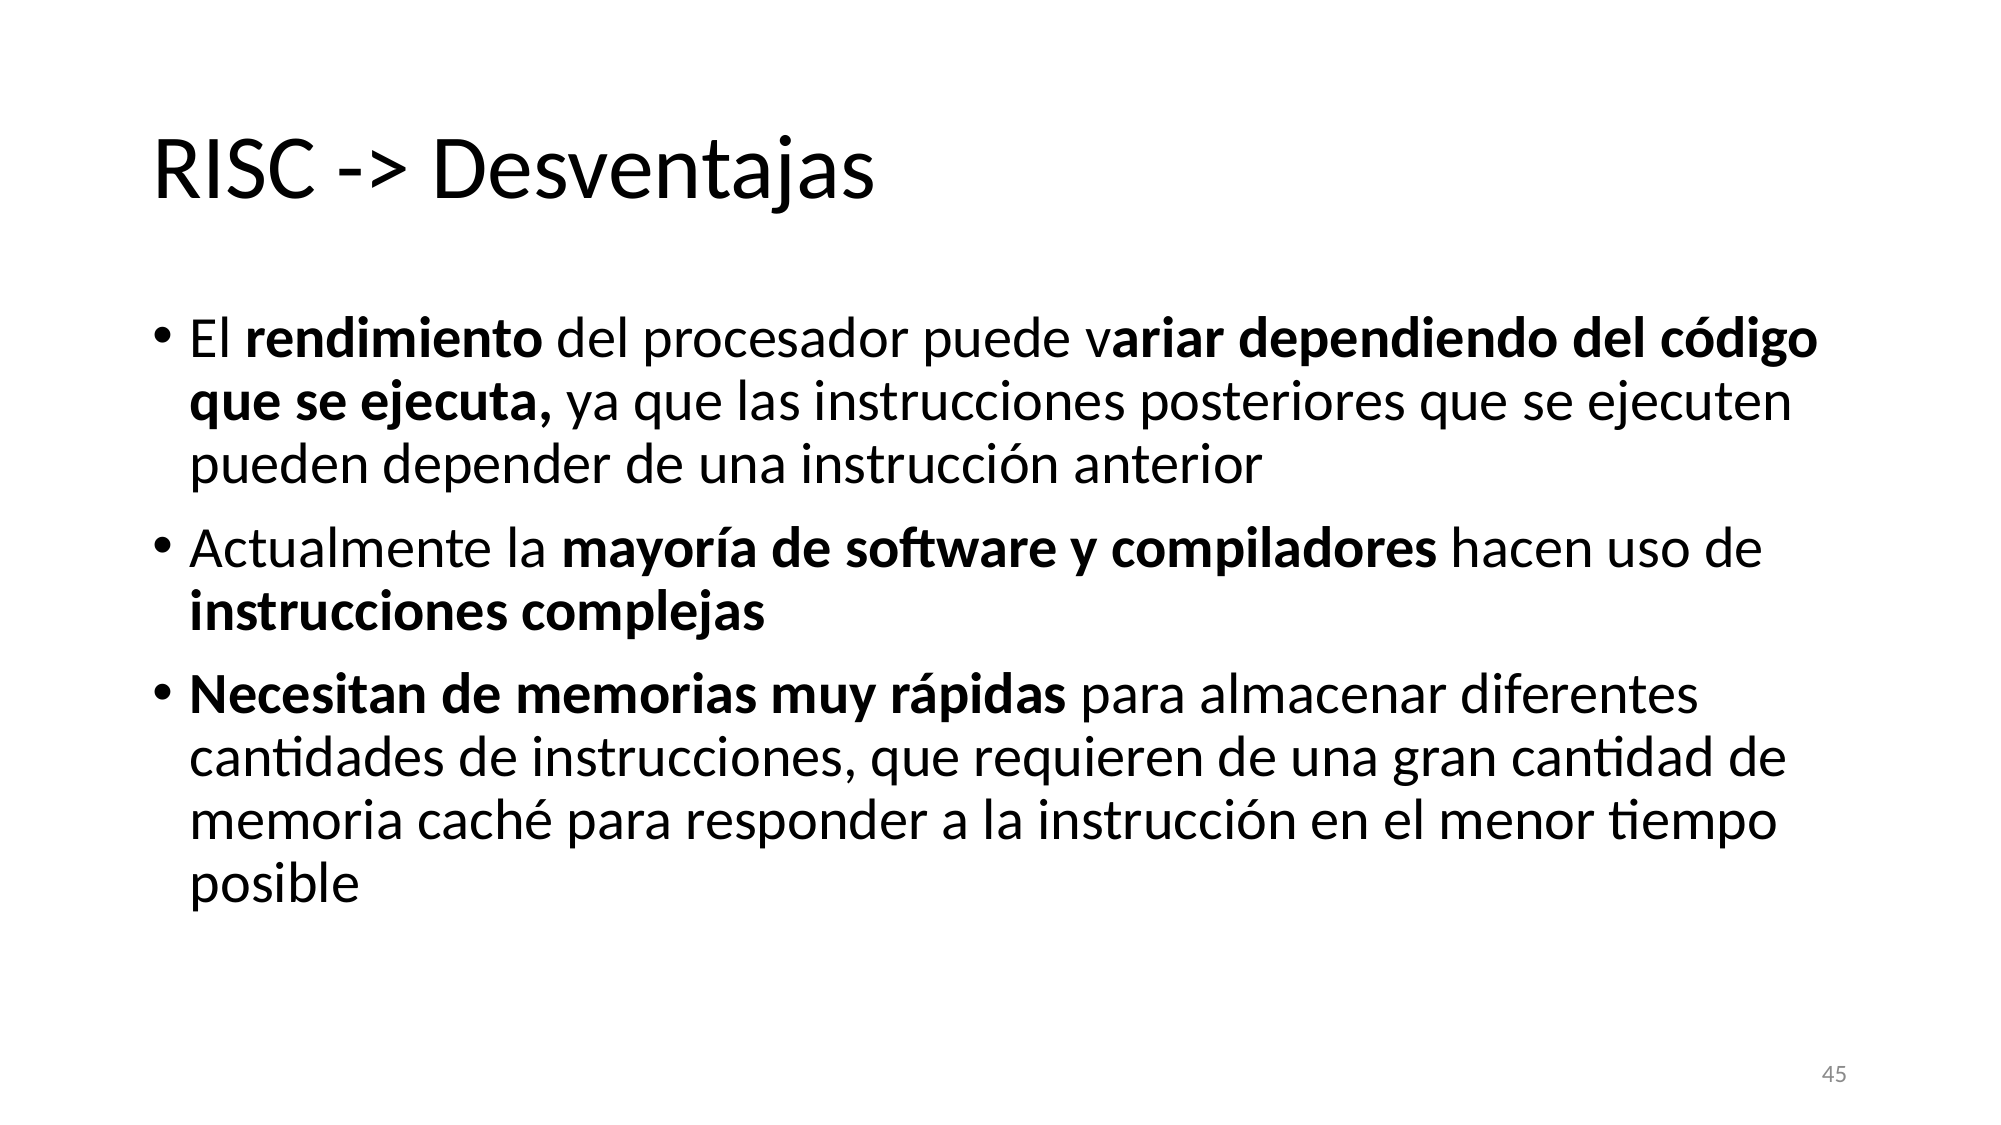

# RISC -> Desventajas
El rendimiento del procesador puede variar dependiendo del código que se ejecuta, ya que las instrucciones posteriores que se ejecuten pueden depender de una instrucción anterior
Actualmente la mayoría de software y compiladores hacen uso de instrucciones complejas
Necesitan de memorias muy rápidas para almacenar diferentes cantidades de instrucciones, que requieren de una gran cantidad de memoria caché para responder a la instrucción en el menor tiempo posible

45